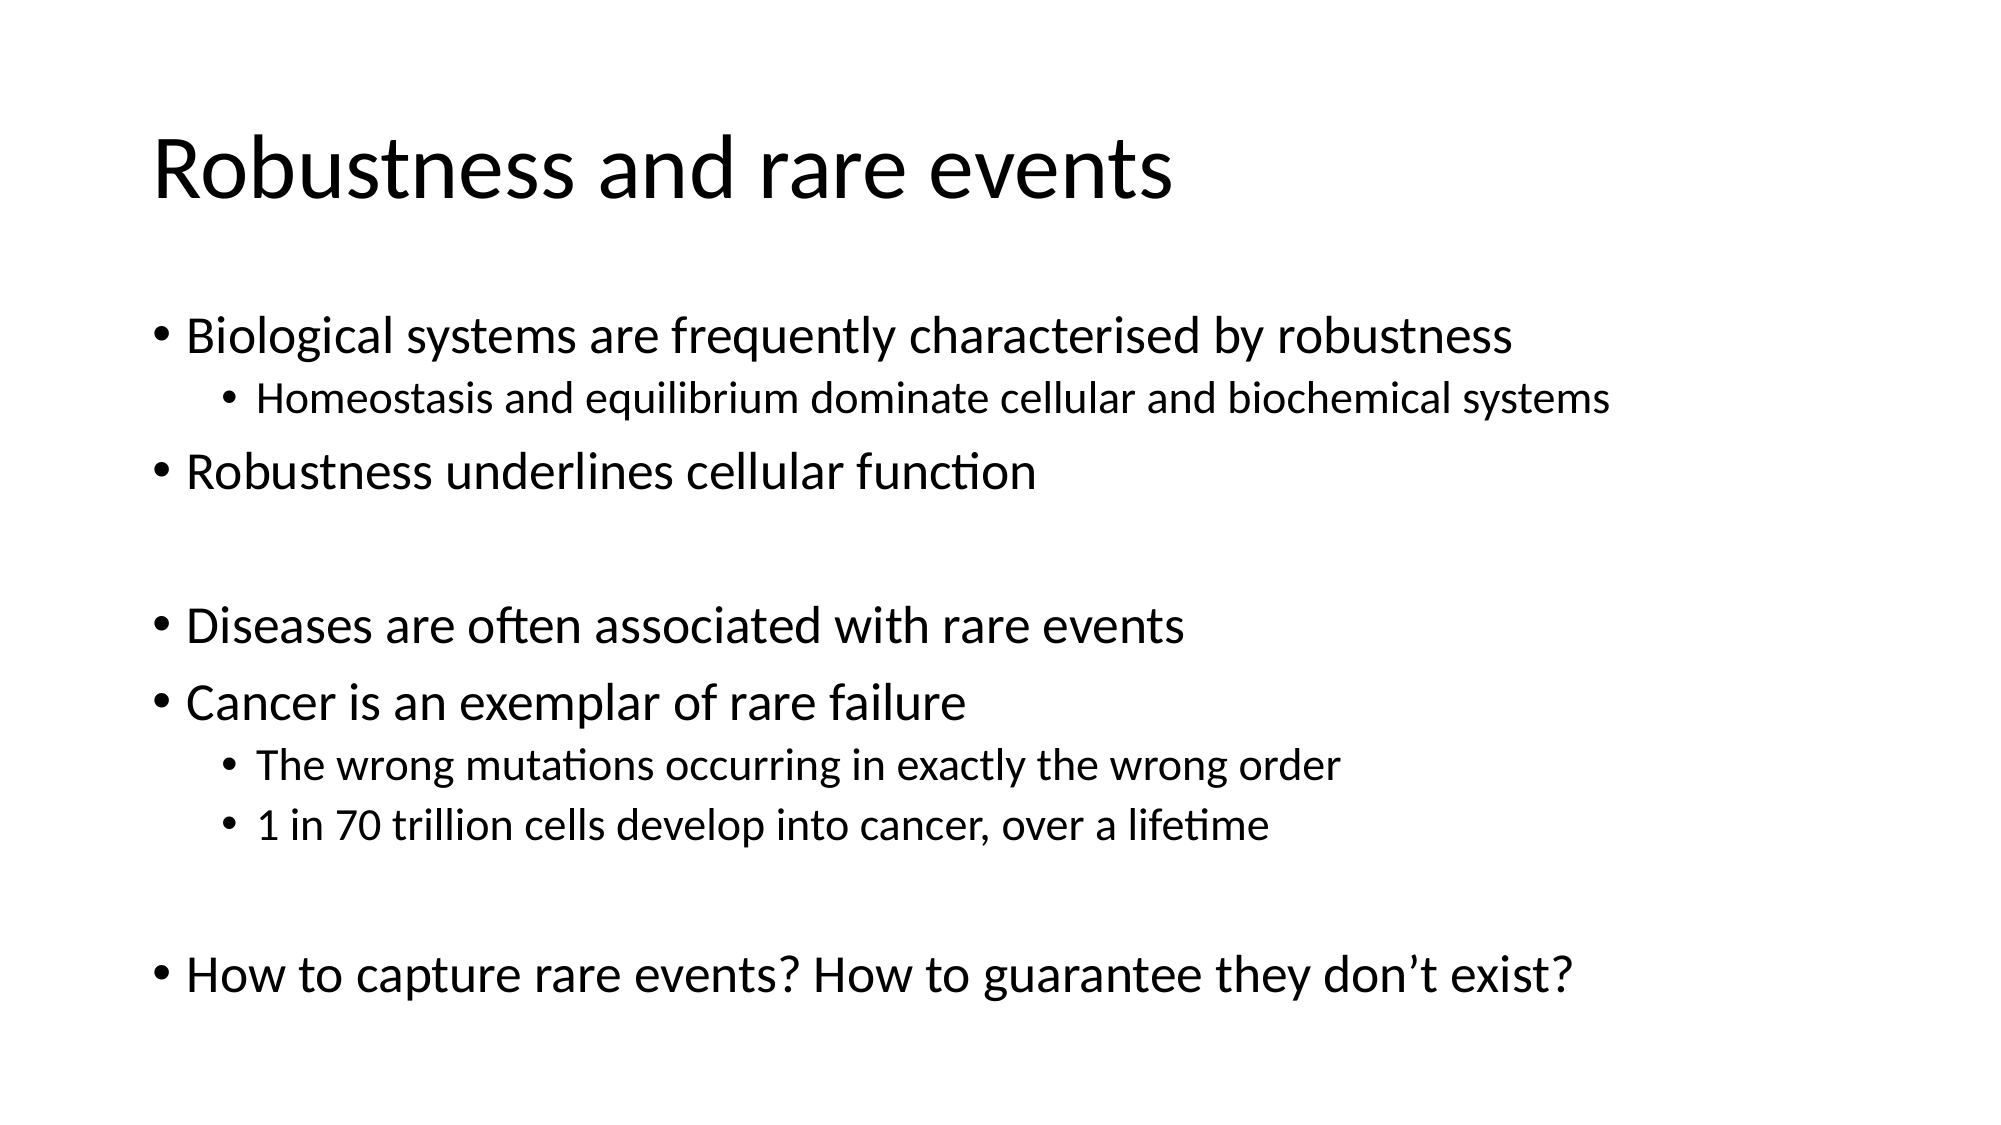

# Robustness and rare events
Biological systems are frequently characterised by robustness
Homeostasis and equilibrium dominate cellular and biochemical systems
Robustness underlines cellular function

Diseases are often associated with rare events
Cancer is an exemplar of rare failure
The wrong mutations occurring in exactly the wrong order
1 in 70 trillion cells develop into cancer, over a lifetime

How to capture rare events? How to guarantee they don’t exist?